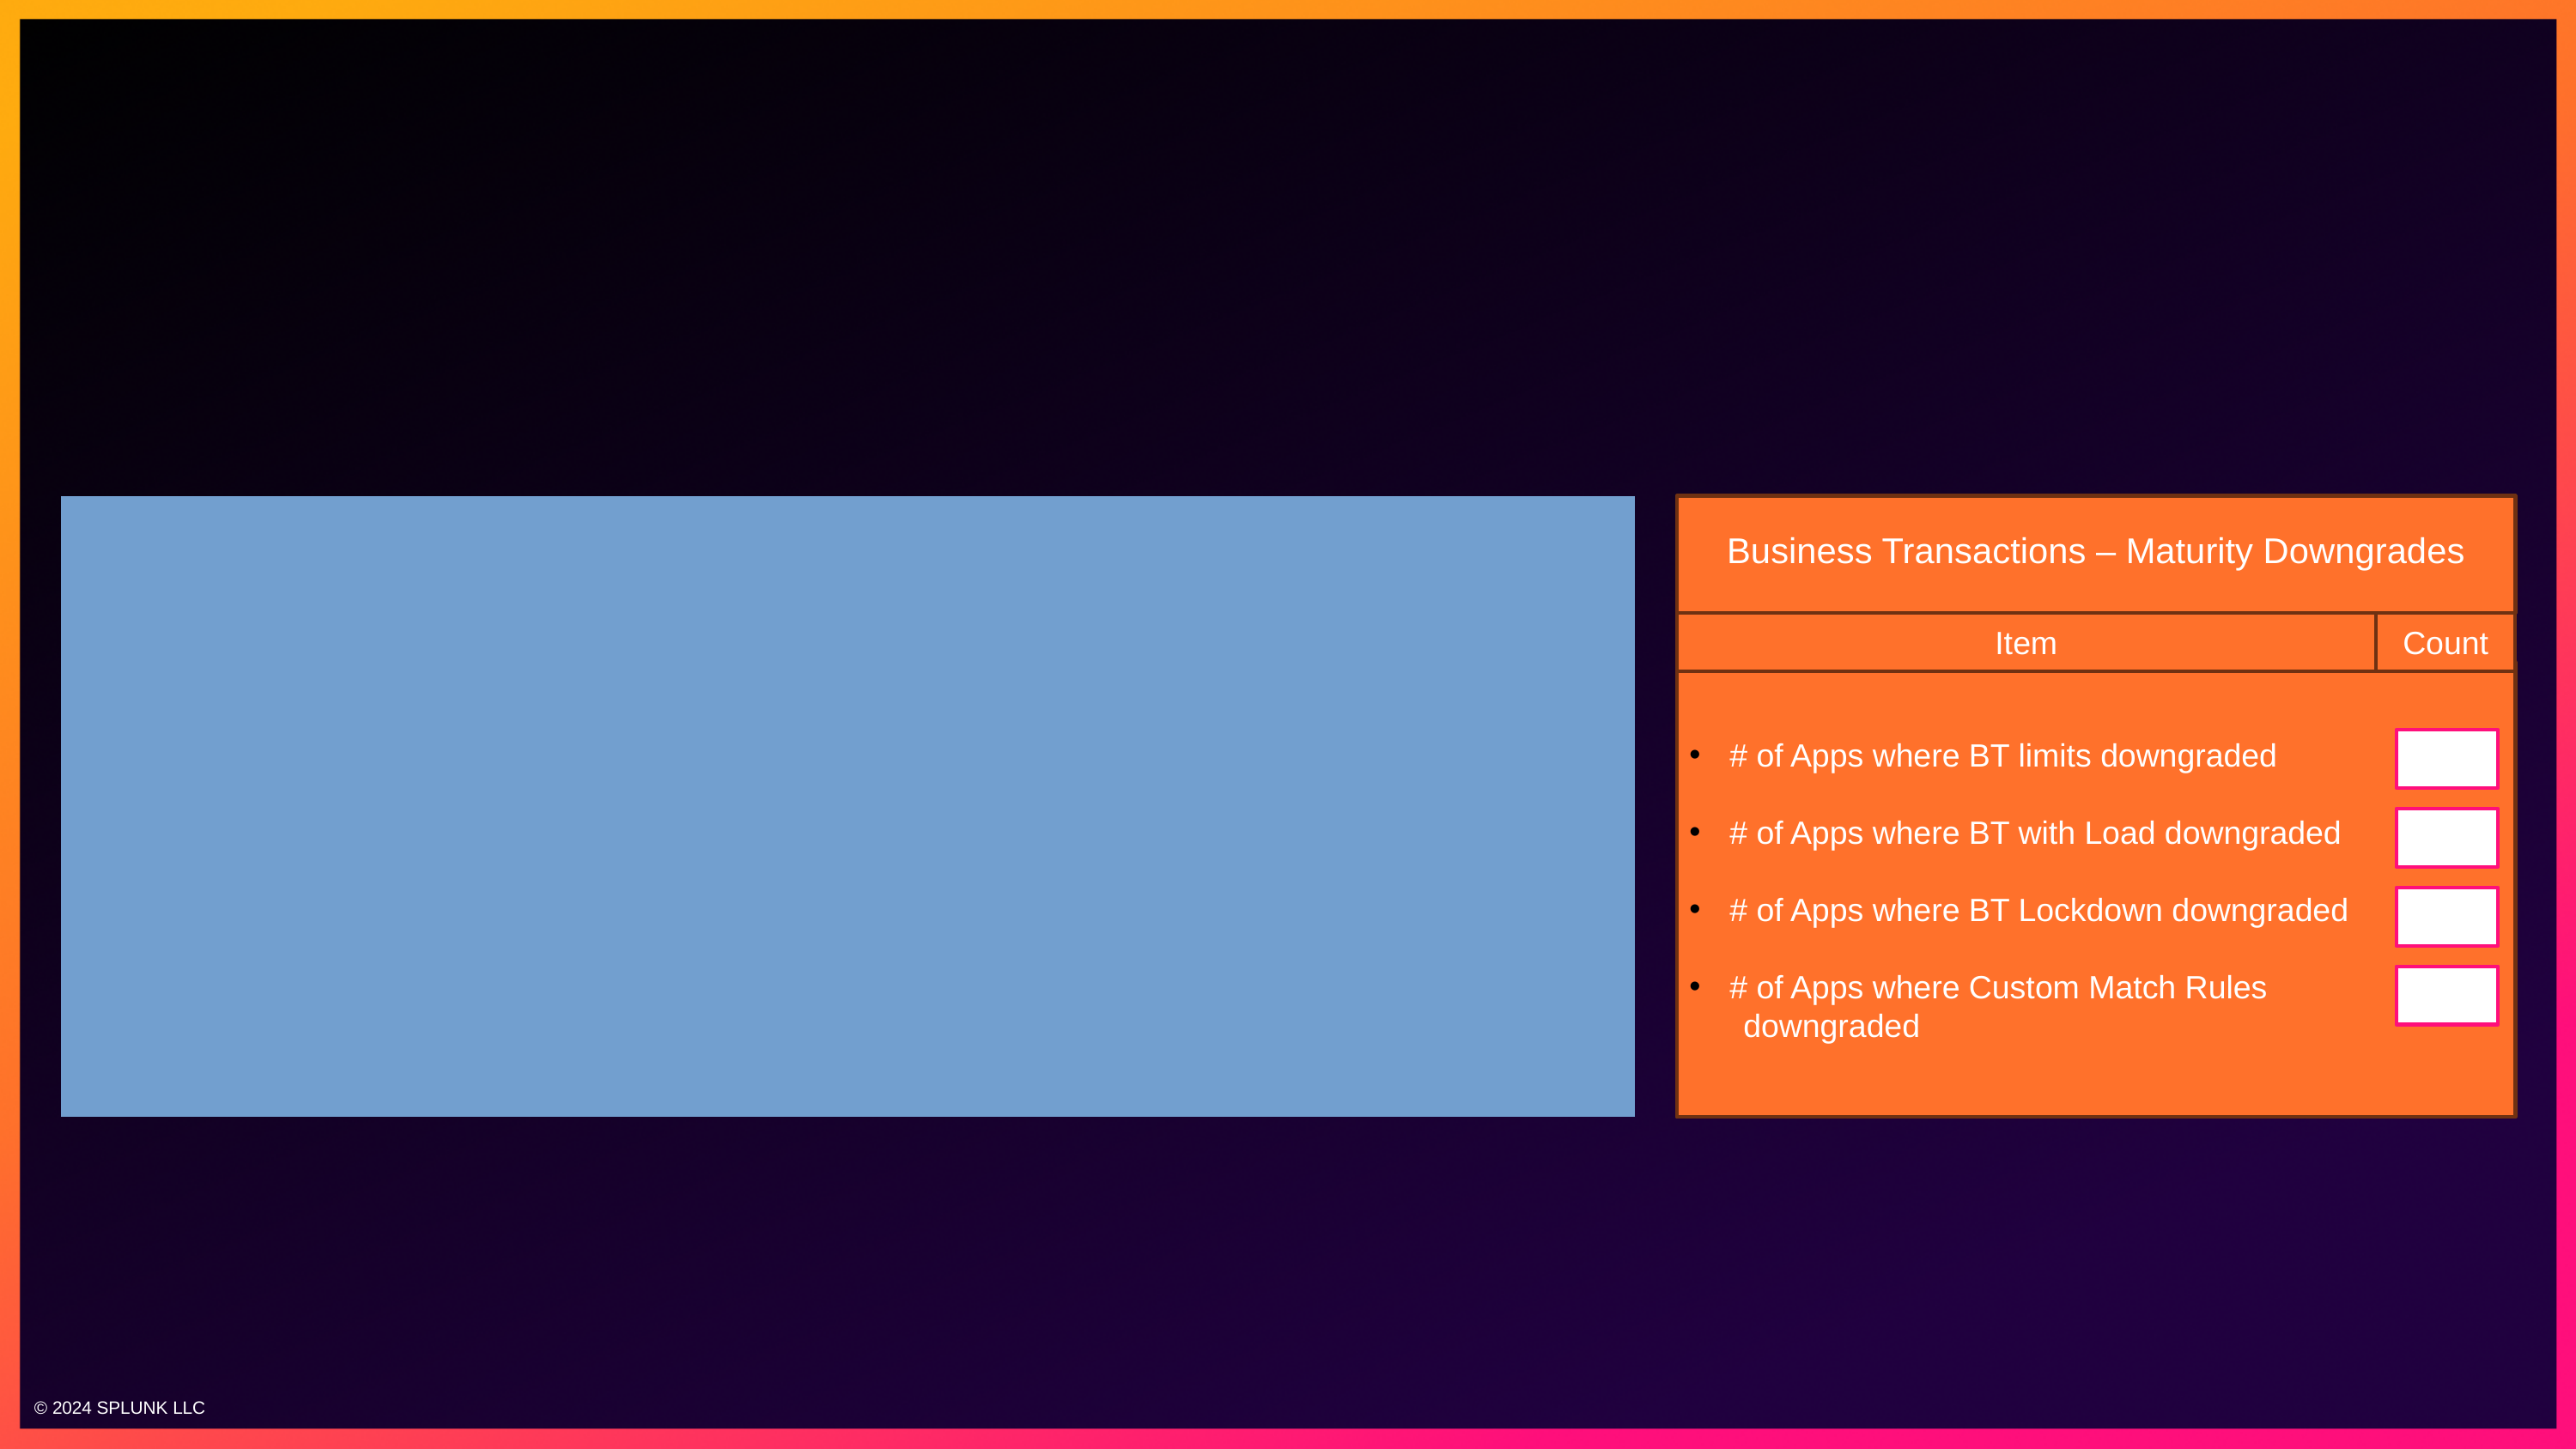

#

Metric Limits
Business Transactions – Maturity Downgrades
Item
Count
# of Apps where BT limits downgraded

# of Apps where BT with Load downgraded

# of Apps where BT Lockdown downgraded

# of Apps where Custom Match Rules
      downgraded